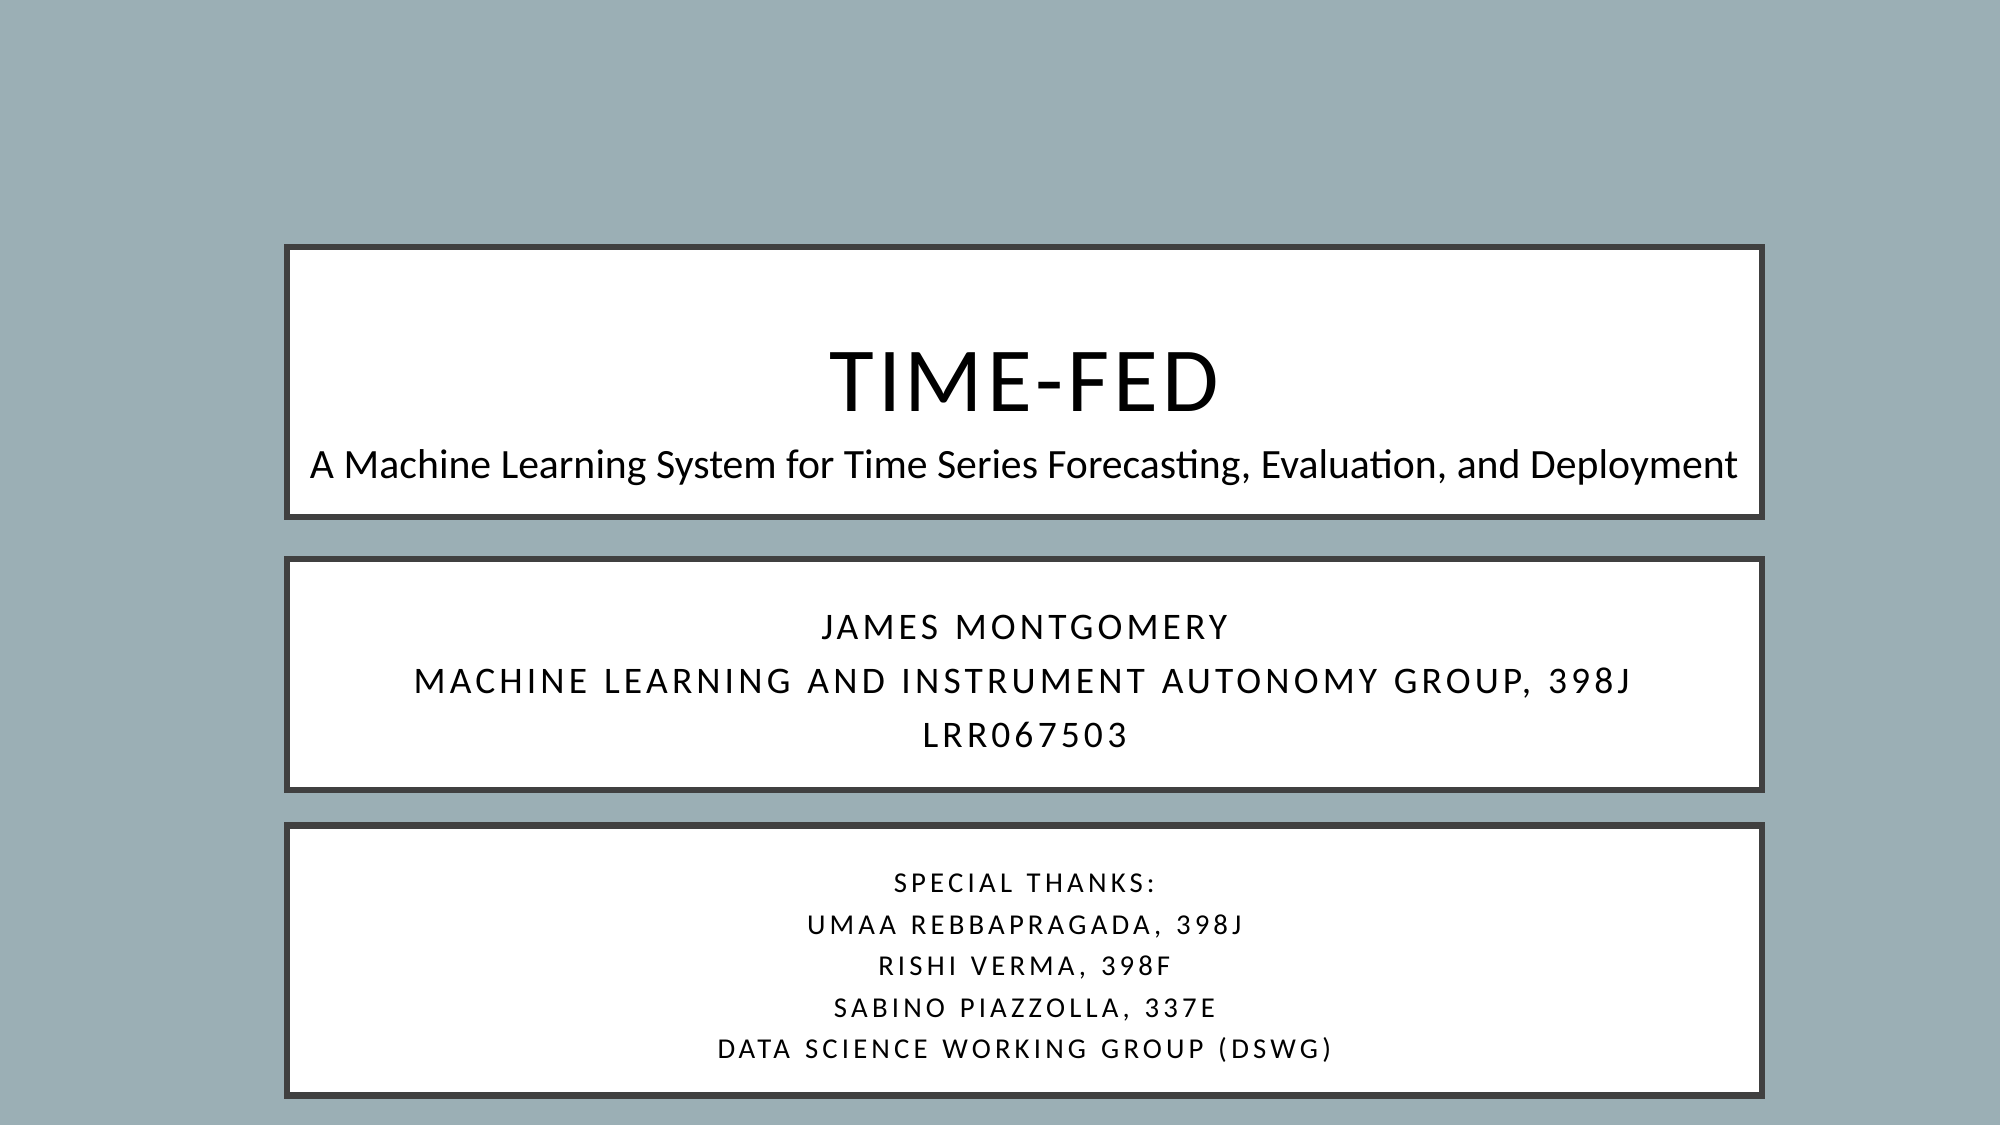

# Time-FED
A Machine Learning System for Time Series Forecasting, Evaluation, and Deployment
James Montgomery
Machine Learning and Instrument Autonomy group, 398J
LRR067503
Special thanks:
Umaa Rebbapragada, 398J
Rishi Verma, 398F
Sabino Piazzolla, 337E
Data Science Working Group (DSWG)